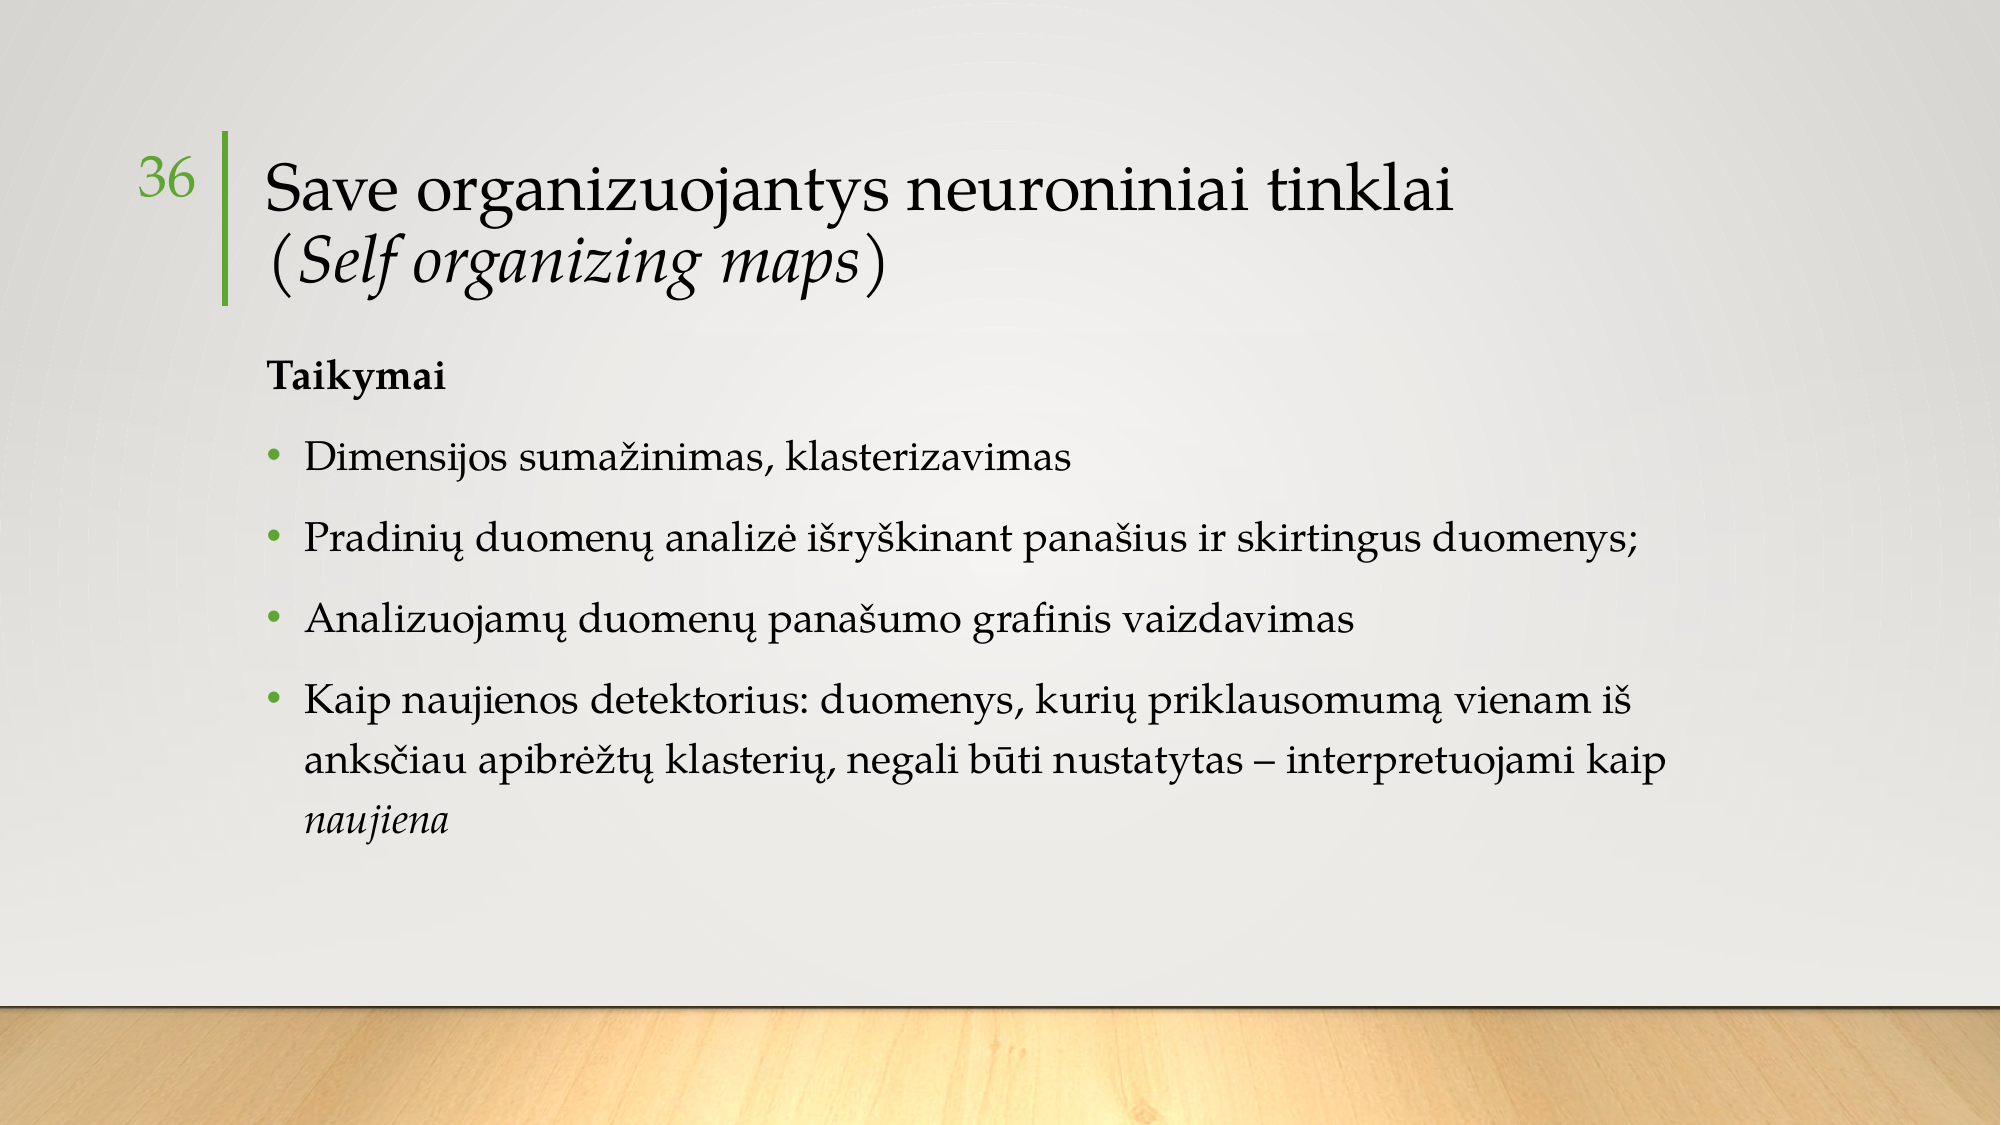

36
# Save organizuojantys neuroniniai tinklai (Self organizing maps)
Taikymai
Dimensijos sumažinimas, klasterizavimas
Pradinių duomenų analizė išryškinant panašius ir skirtingus duomenys;
Analizuojamų duomenų panašumo grafinis vaizdavimas
Kaip naujienos detektorius: duomenys, kurių priklausomumą vienam iš anksčiau apibrėžtų klasterių, negali būti nustatytas – interpretuojami kaip naujiena